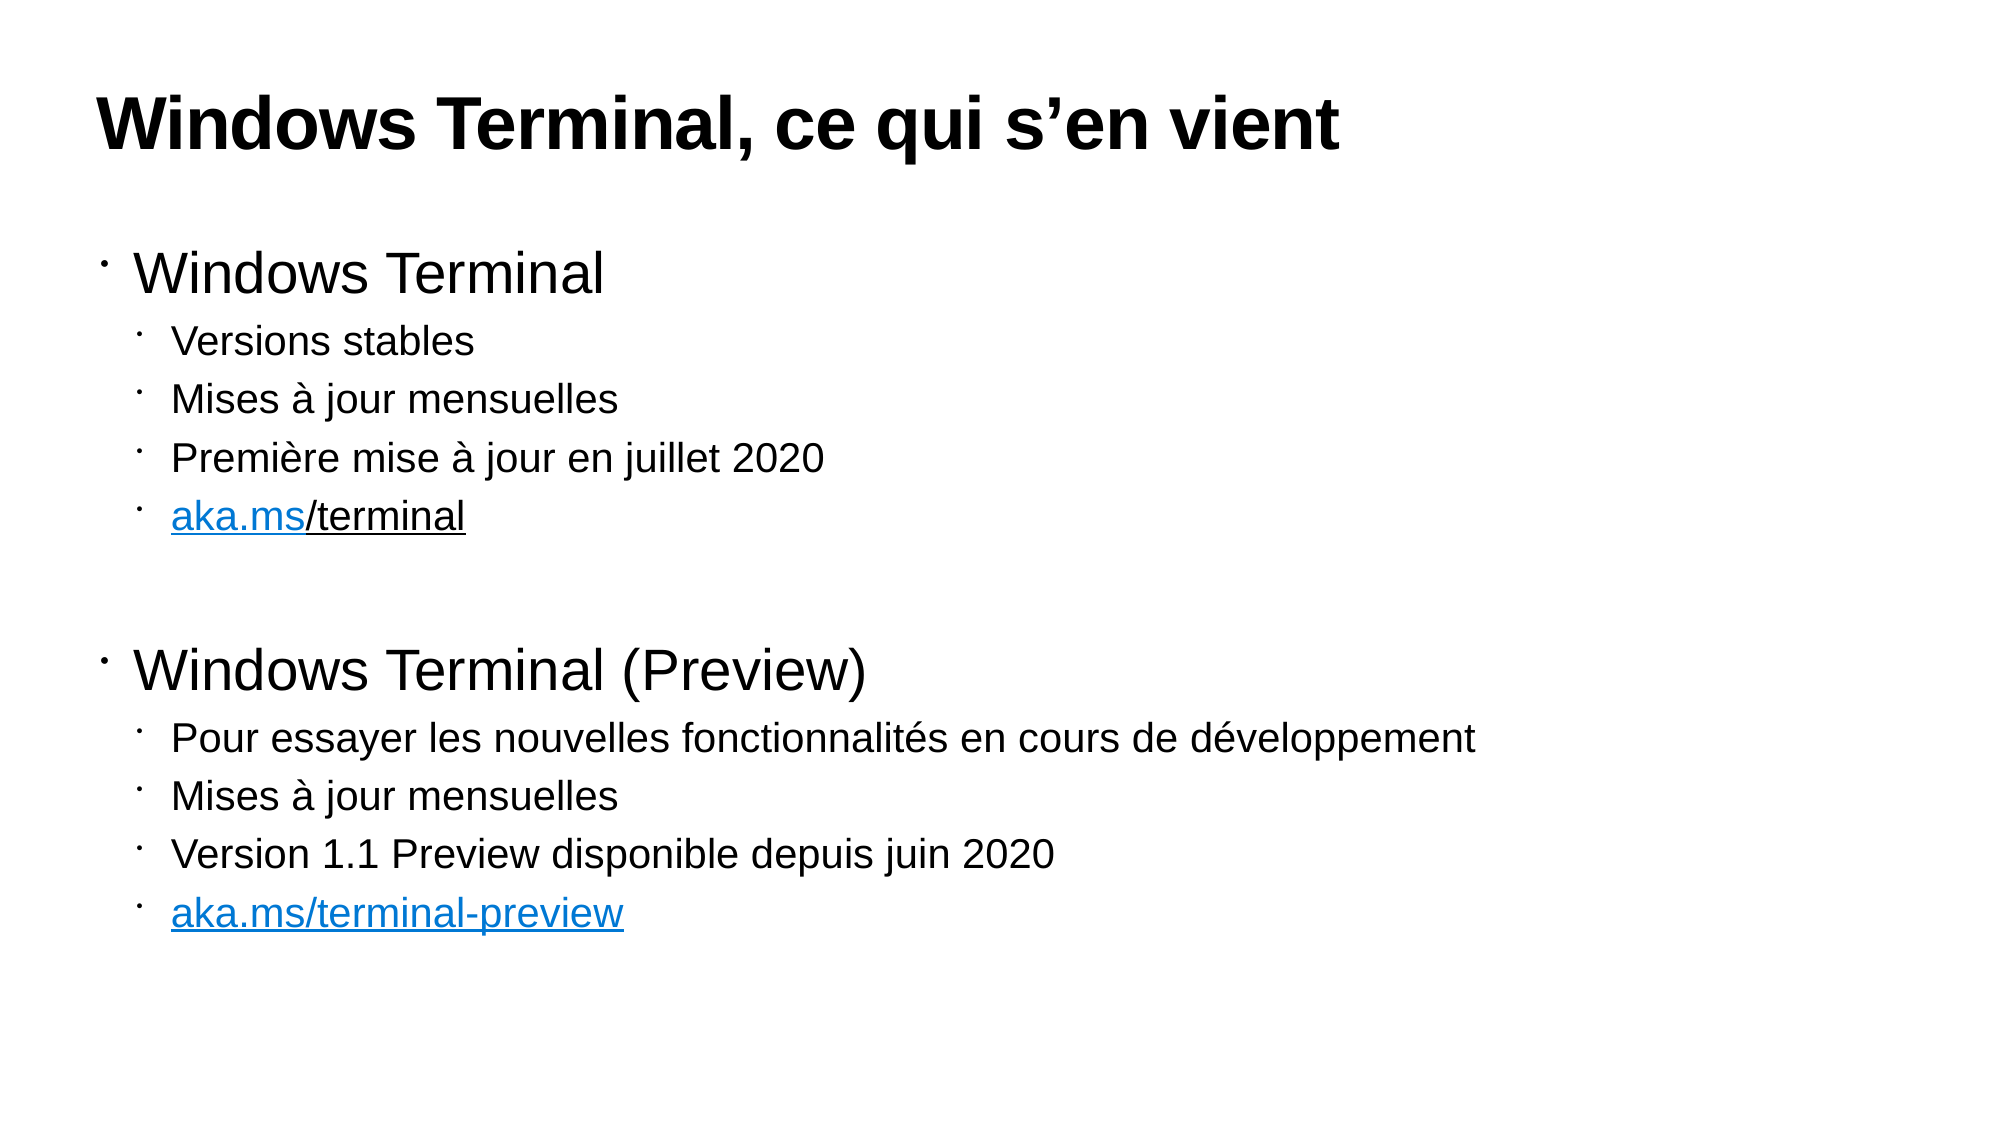

# Windows Terminal, ce qui s’en vient
Windows Terminal
Versions stables
Mises à jour mensuelles
Première mise à jour en juillet 2020
aka.ms/terminal

Windows Terminal (Preview)
Pour essayer les nouvelles fonctionnalités en cours de développement
Mises à jour mensuelles
Version 1.1 Preview disponible depuis juin 2020
aka.ms/terminal-preview